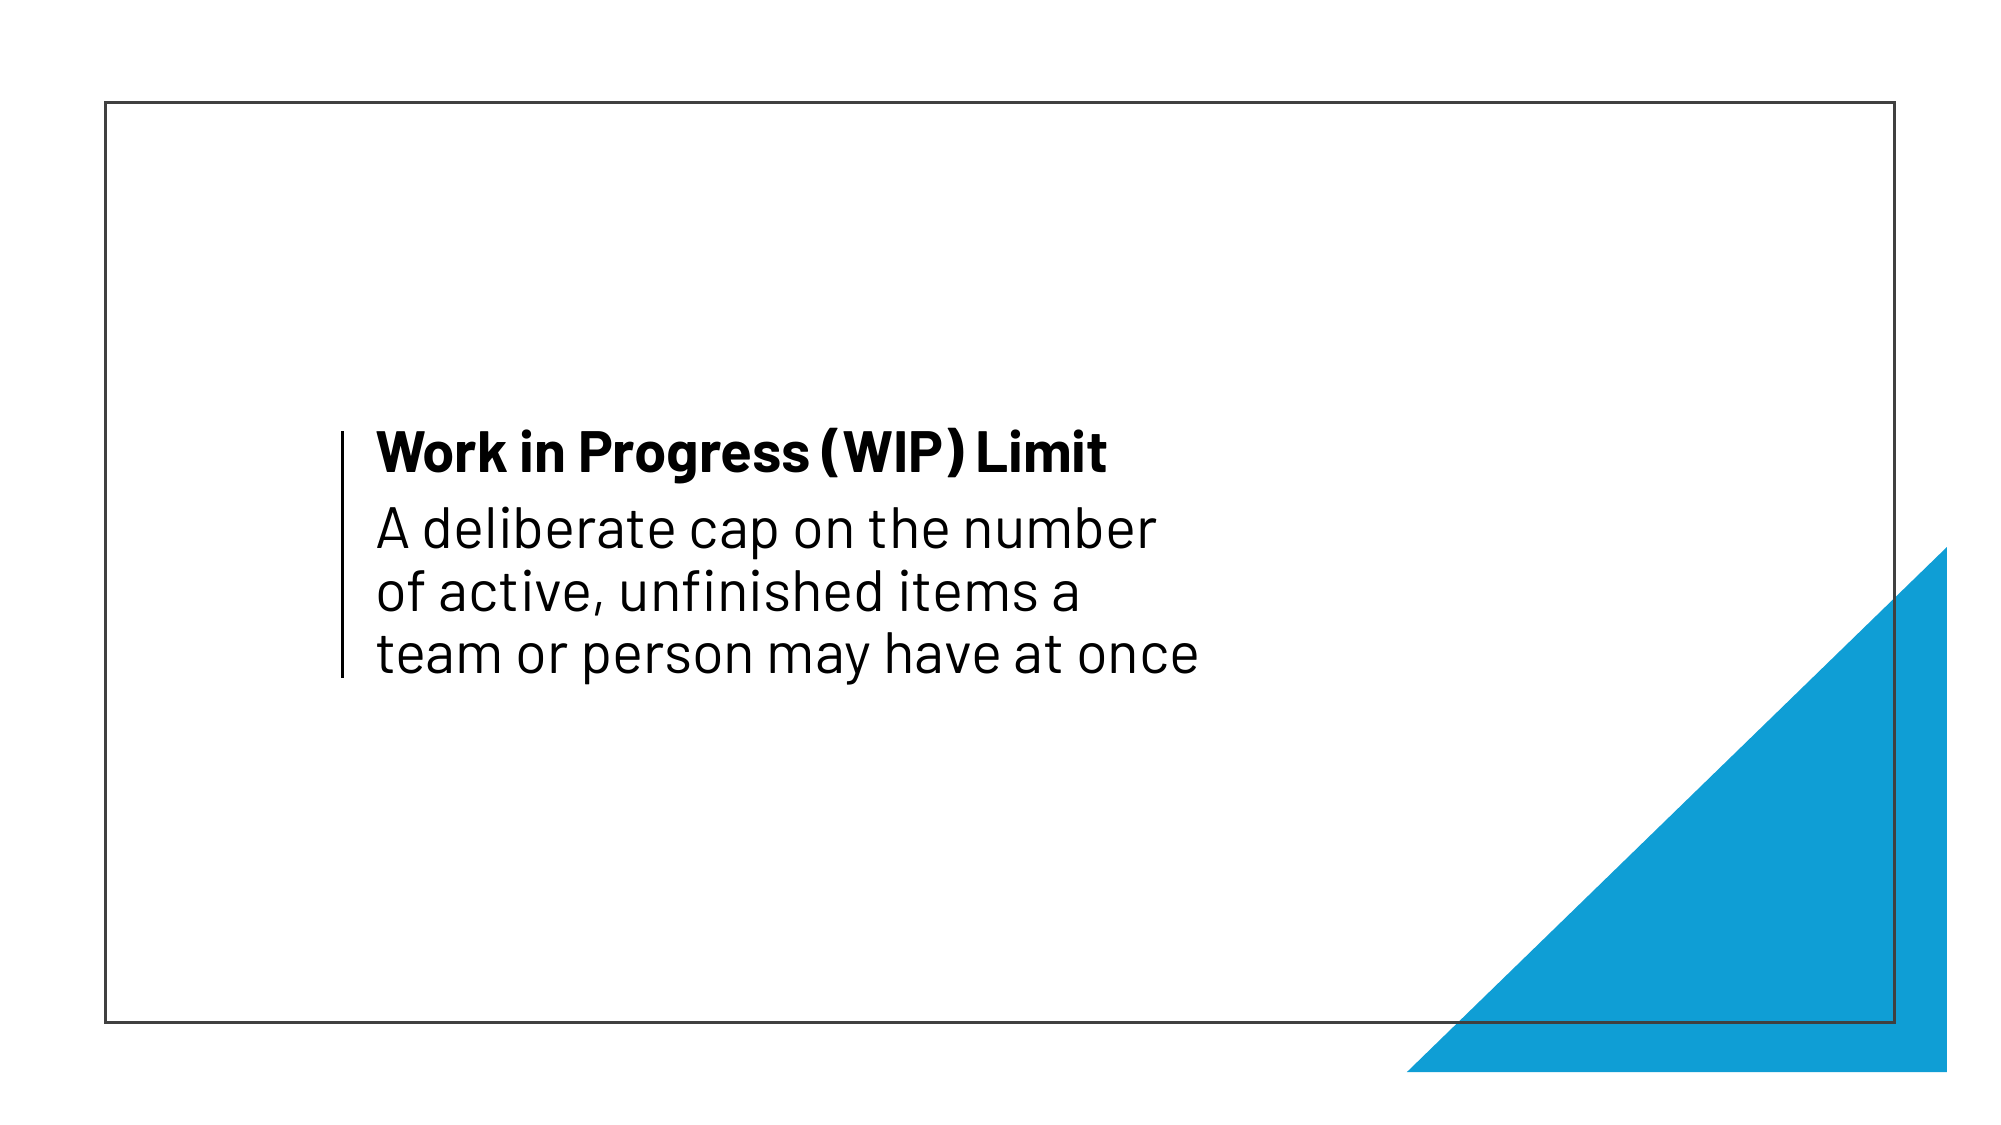

Work in Progress (WIP) Limit
A deliberate cap on the number of active, unfinished items a team or person may have at once